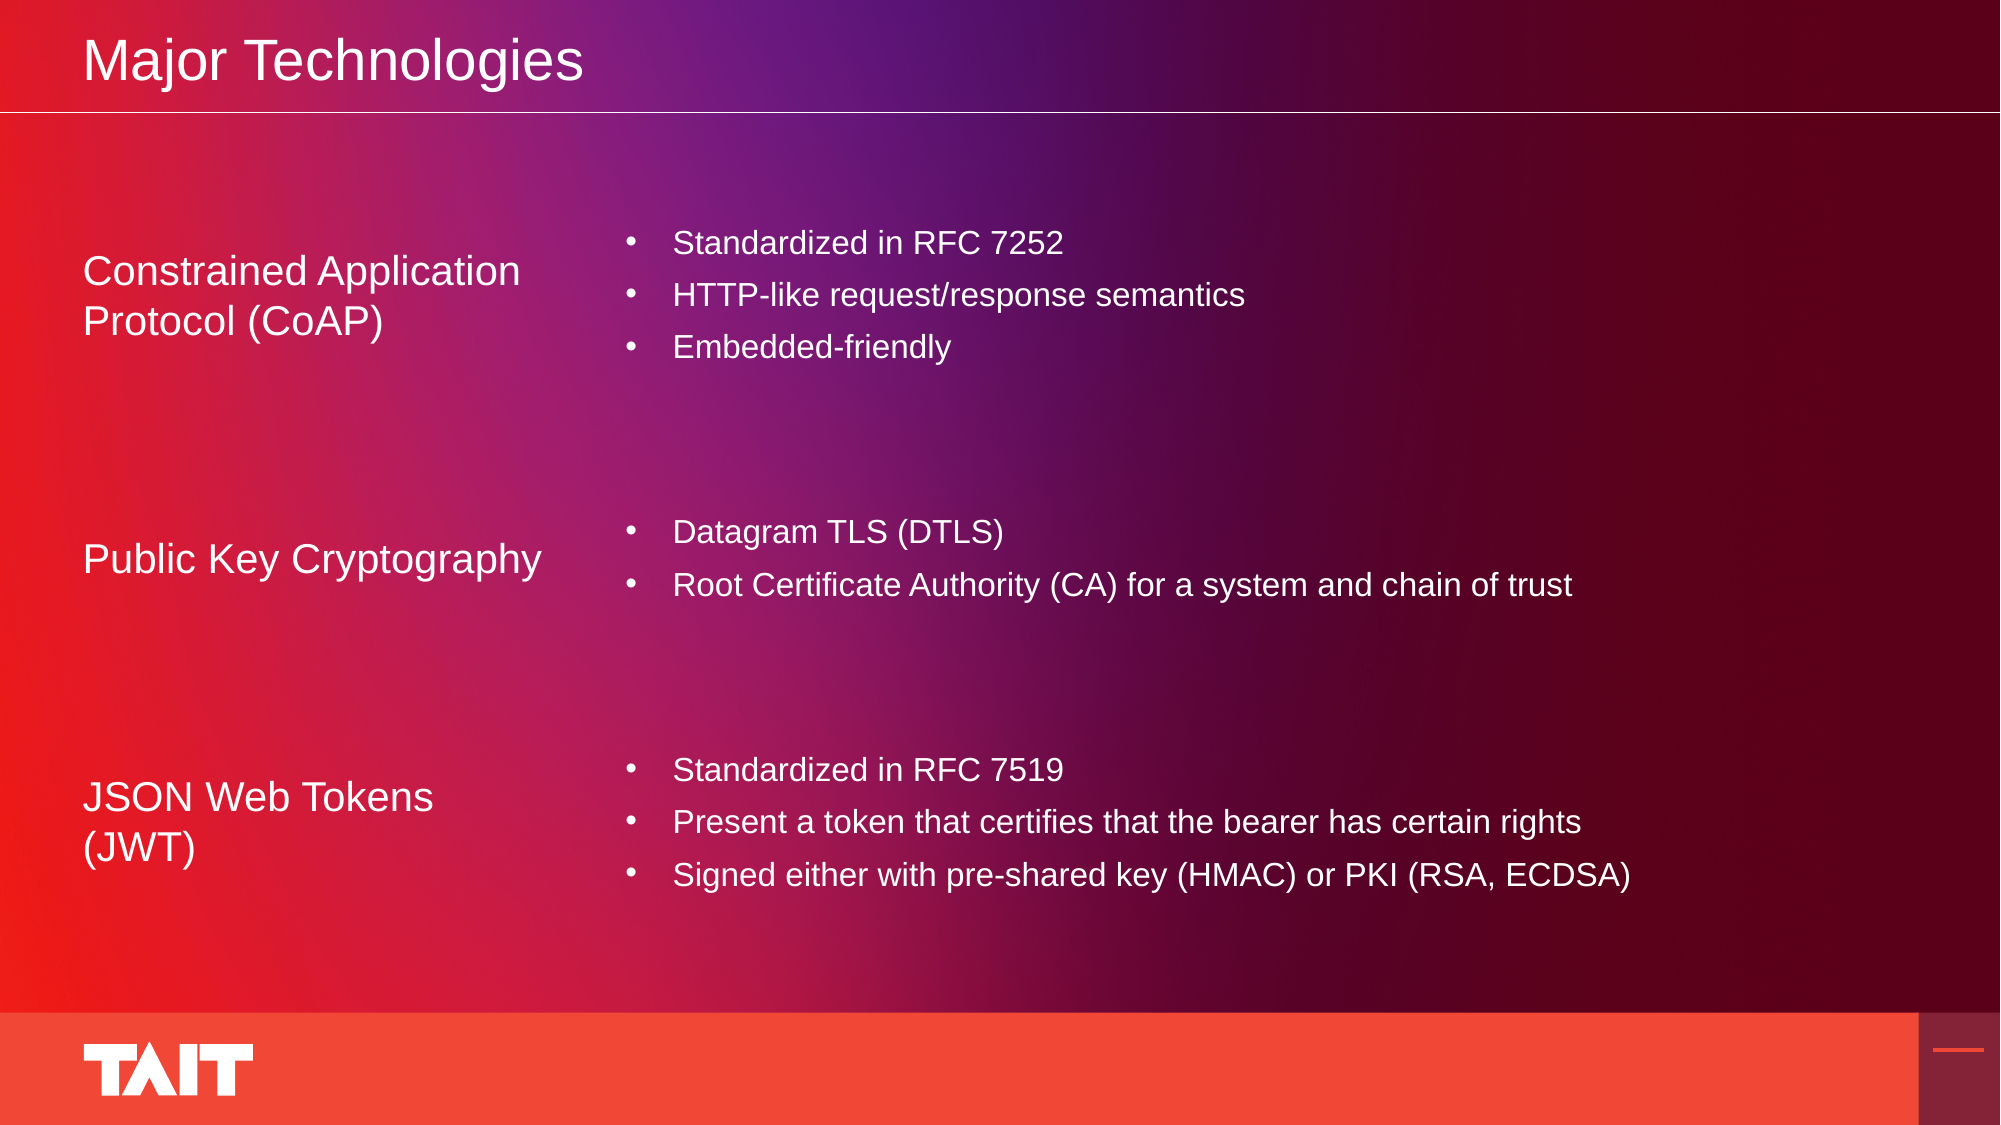

# Major Technologies
Constrained Application Protocol (CoAP)
Standardized in RFC 7252
HTTP-like request/response semantics
Embedded-friendly
Public Key Cryptography
Datagram TLS (DTLS)
Root Certificate Authority (CA) for a system and chain of trust
JSON Web Tokens (JWT)
Standardized in RFC 7519
Present a token that certifies that the bearer has certain rights
Signed either with pre-shared key (HMAC) or PKI (RSA, ECDSA)